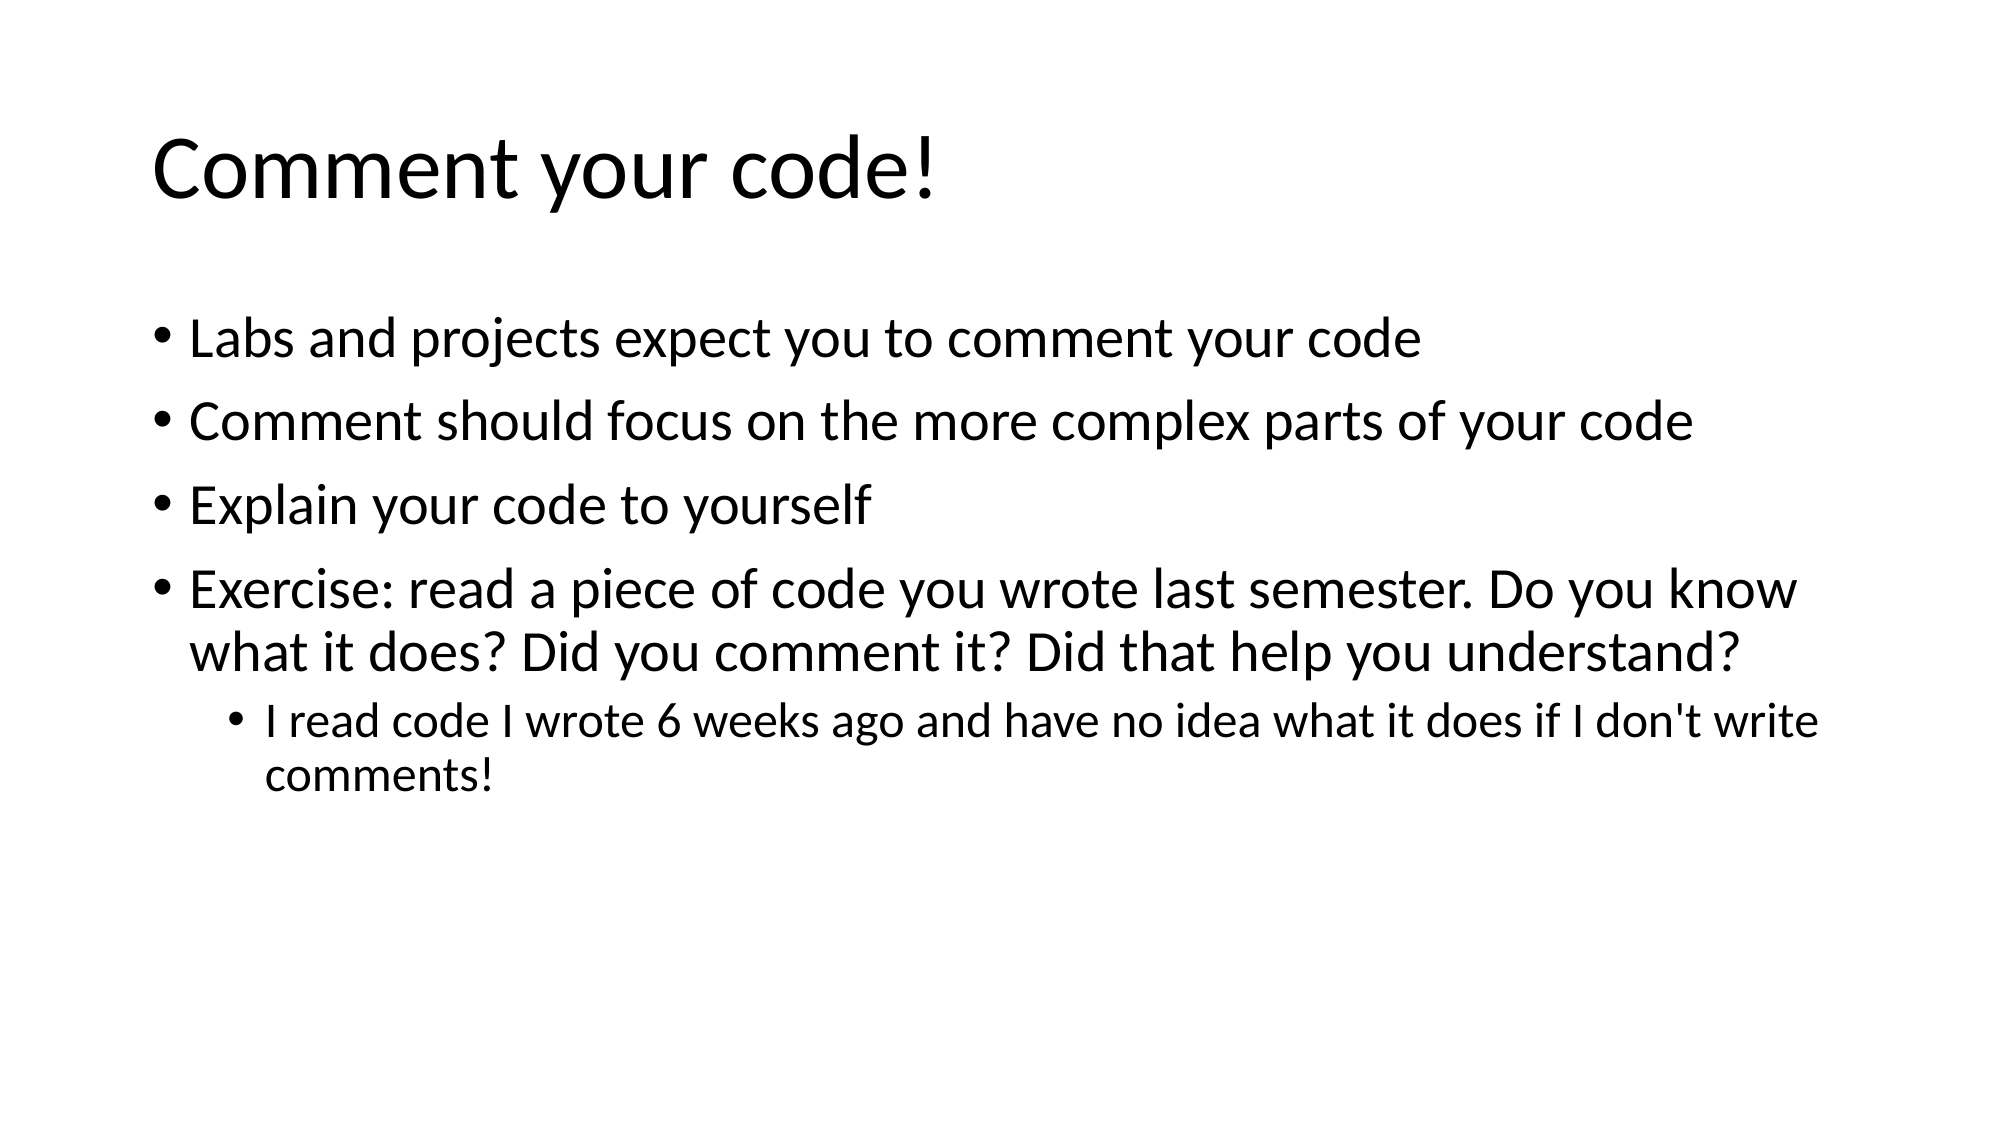

# Comment your code!
Labs and projects expect you to comment your code
Comment should focus on the more complex parts of your code
Explain your code to yourself
Exercise: read a piece of code you wrote last semester. Do you know what it does? Did you comment it? Did that help you understand?
I read code I wrote 6 weeks ago and have no idea what it does if I don't write comments!